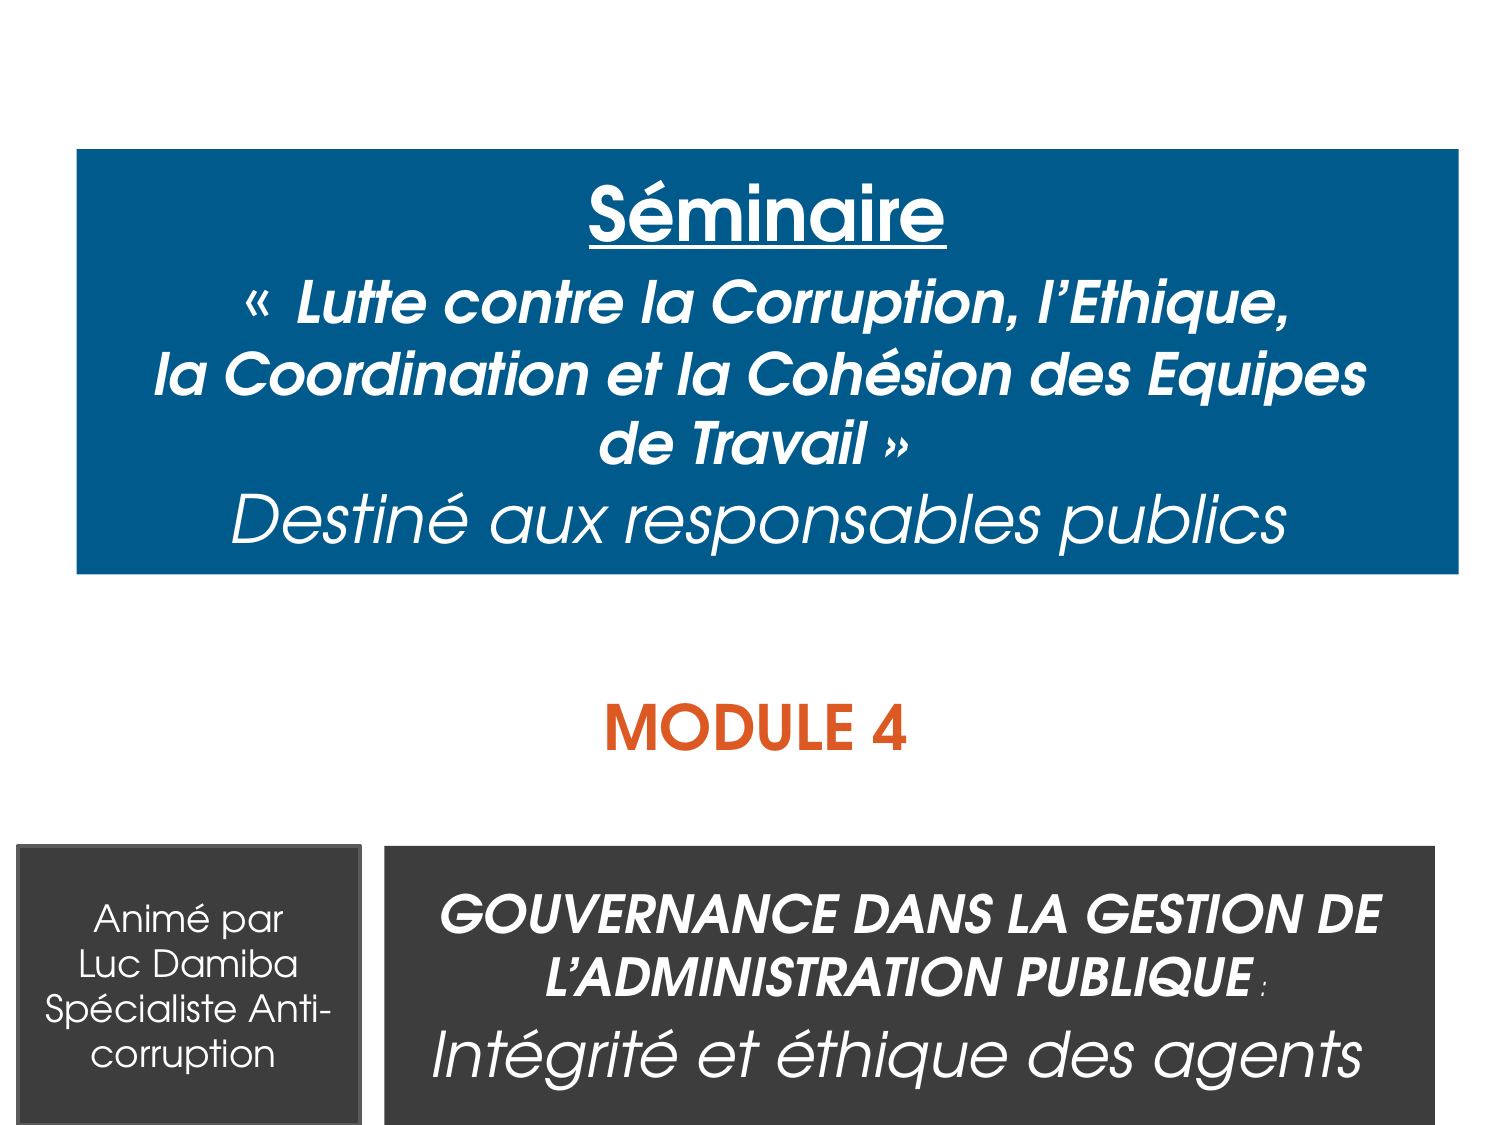

# Séminaire «  Lutte contre la Corruption, l’Ethique, la Coordination et la Cohésion des Equipes de Travail »     Destiné aux responsables publics
MODULE 4
Animé par
Luc Damiba
Spécialiste Anti-corruption
GOUVERNANCE DANS LA GESTION DE L’ADMINISTRATION PUBLIQUE :
Intégrité et éthique des agents